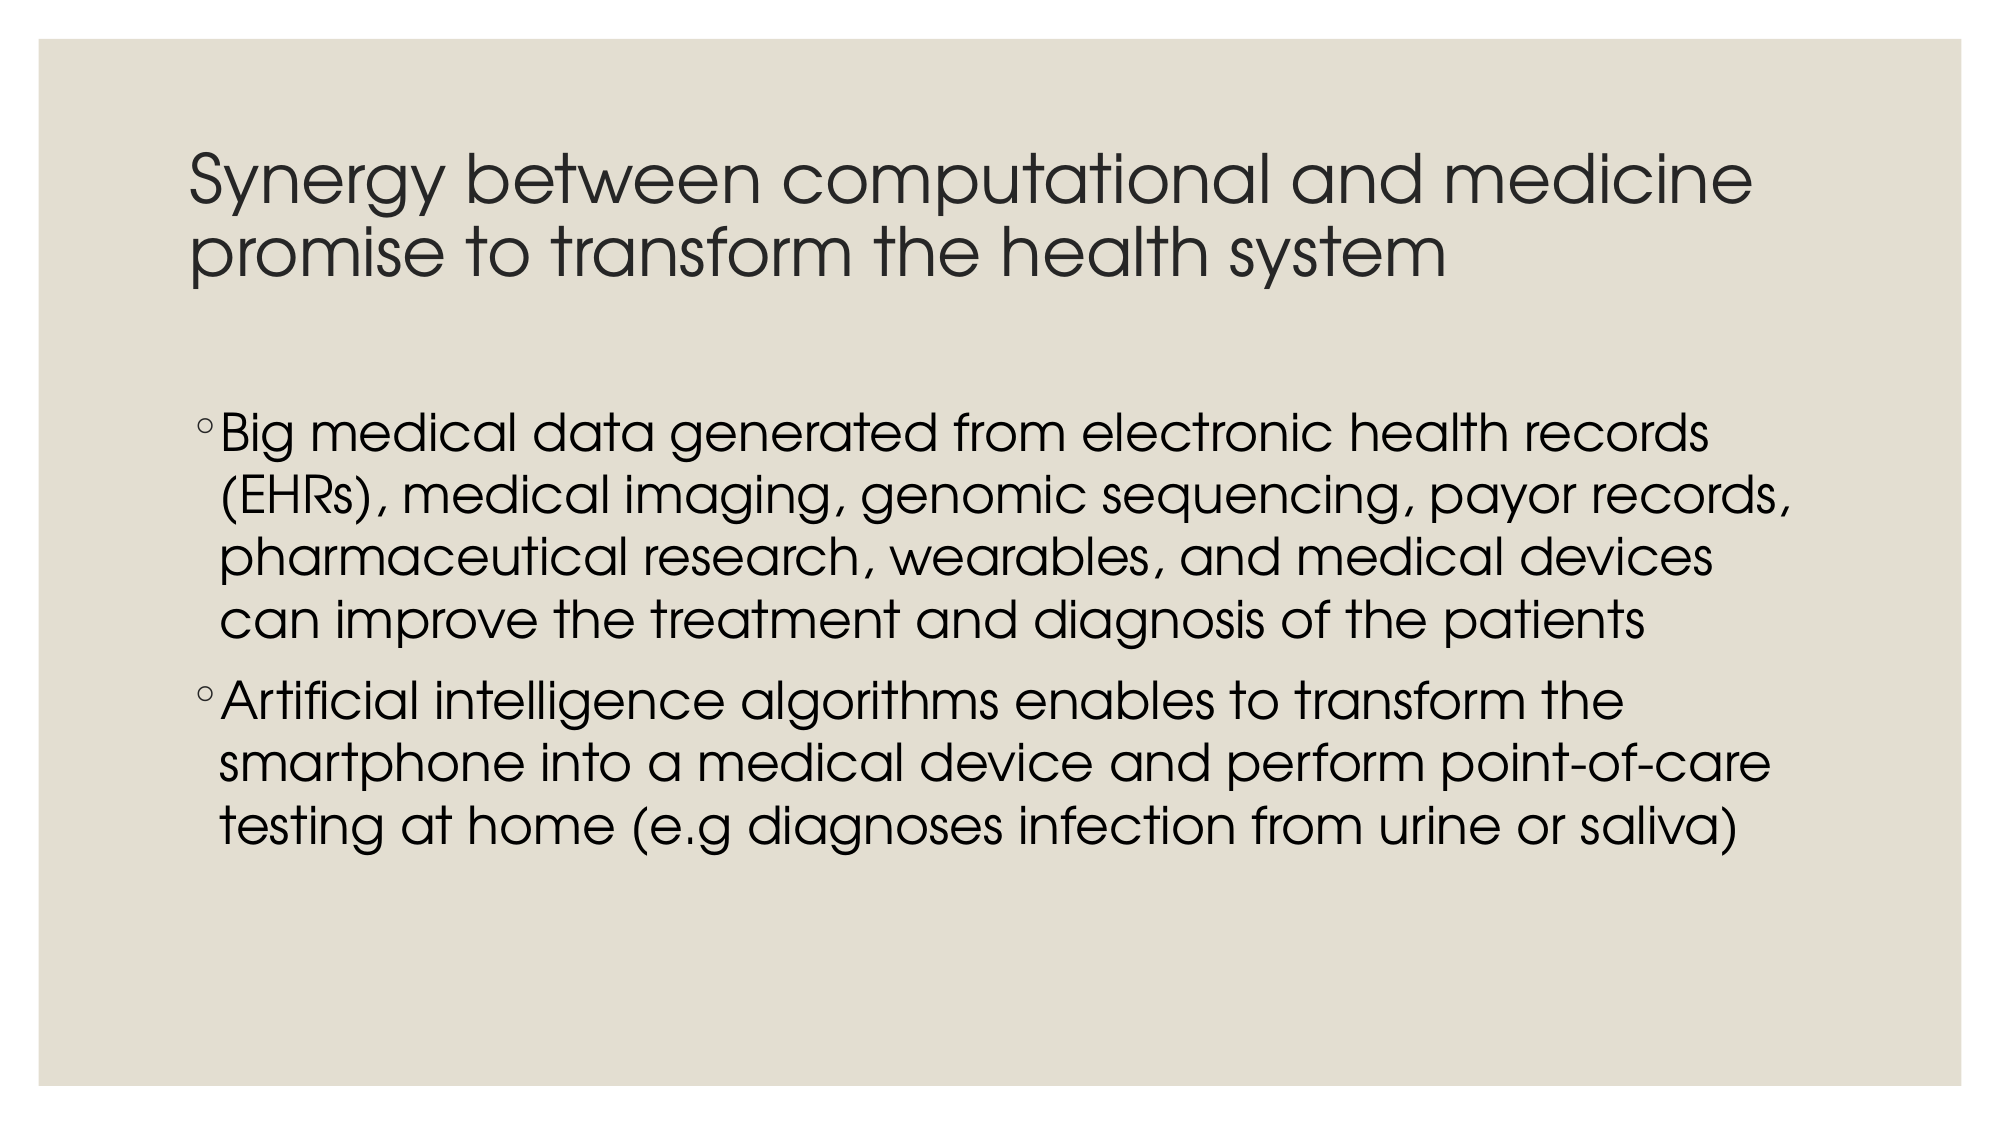

# Synergy between computational and medicine promise to transform the health system
Big medical data generated from electronic health records (EHRs), medical imaging, genomic sequencing, payor records, pharmaceutical research, wearables, and medical devices can improve the treatment and diagnosis of the patients
Artificial intelligence algorithms enables to transform the smartphone into a medical device and perform point-of-care testing at home (e.g diagnoses infection from urine or saliva)